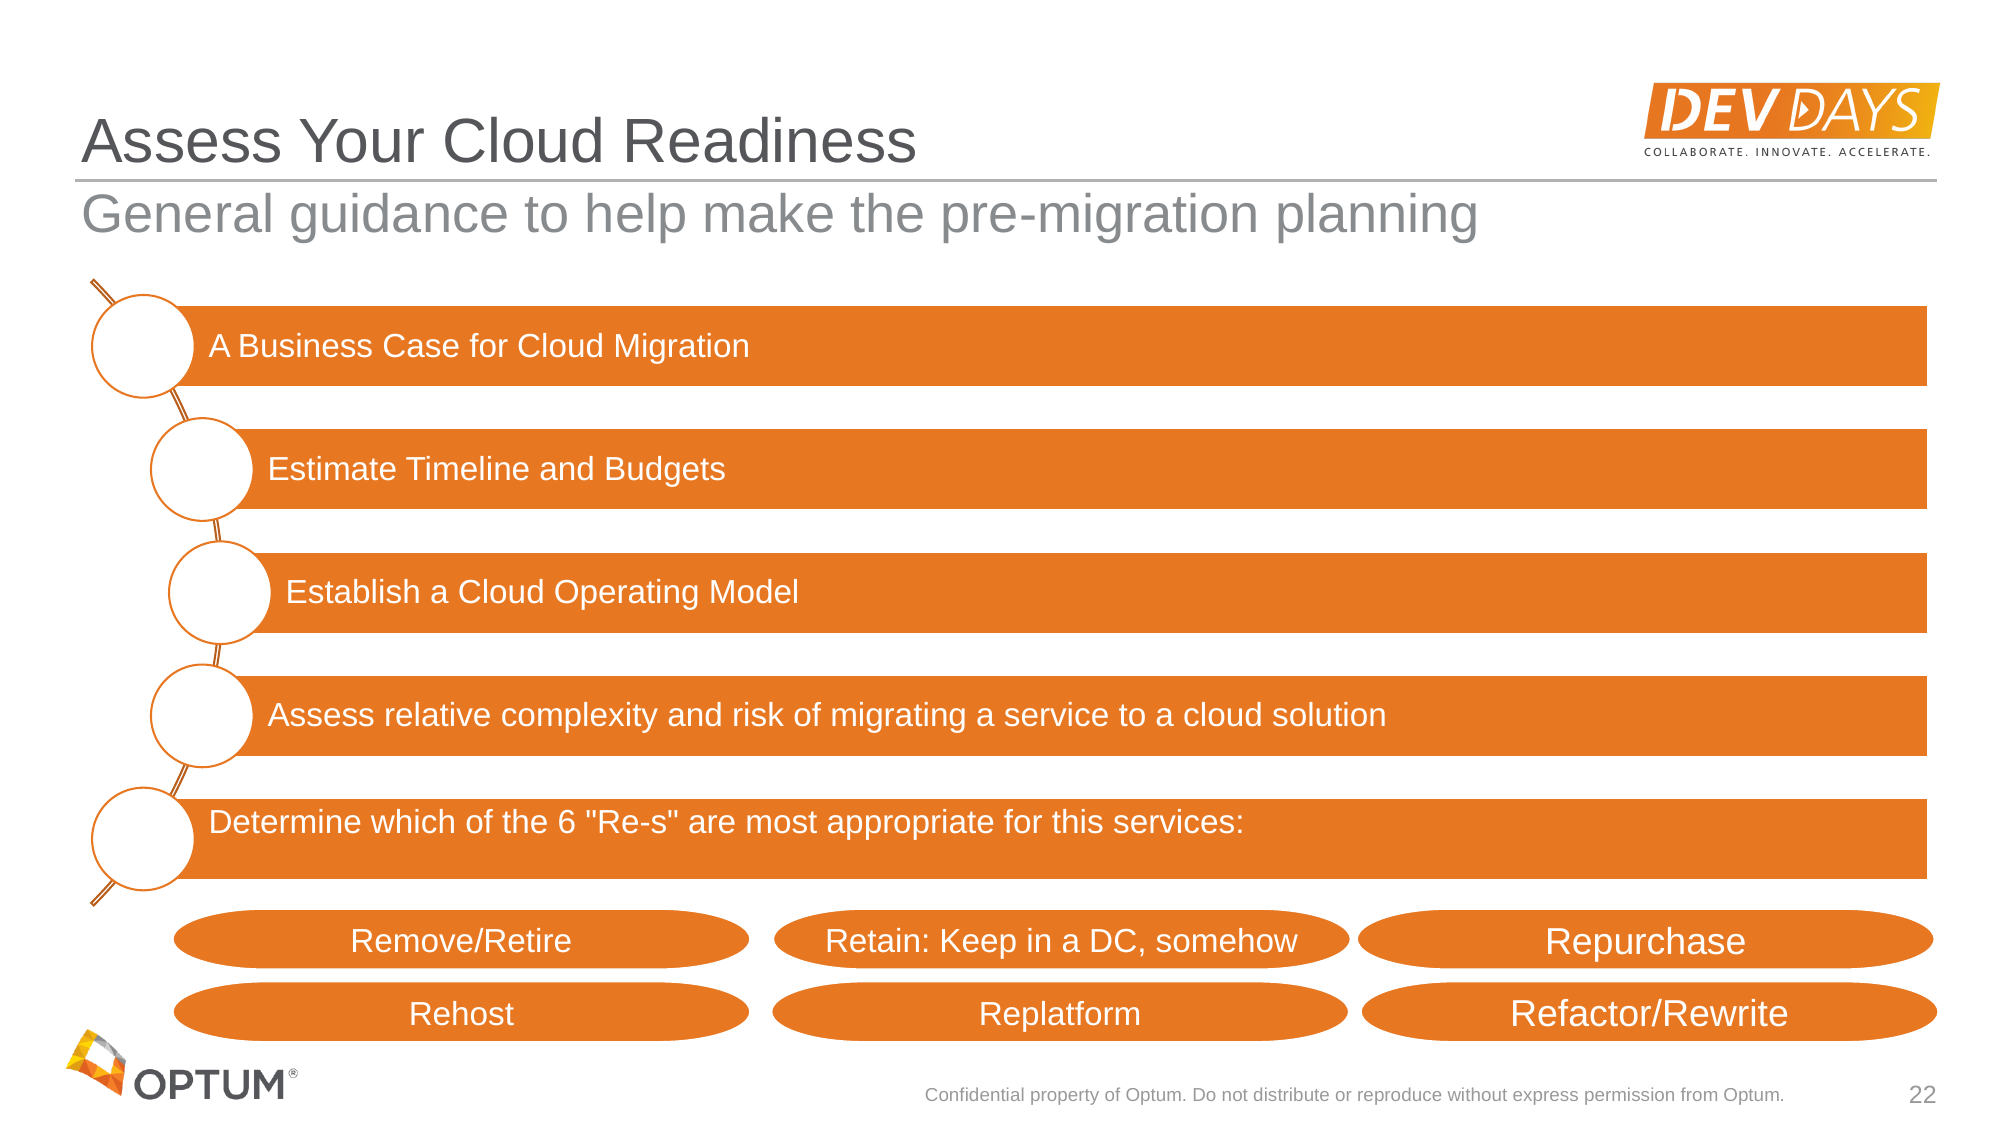

# Assess Your Cloud Readiness
General guidance to help make the pre-migration planning
A Business Case for Cloud Migration
Estimate Timeline and Budgets
Establish a Cloud Operating Model
Assess relative complexity and risk of migrating a service to a cloud solution
Determine which of the 6 "Re-s" are most appropriate for this services:
Remove/Retire

Retain: Keep in a DC, somehow

Repurchase
Rehost
Replatform
Refactor/Rewrite
Confidential property of Optum. Do not distribute or reproduce without express permission from Optum.
22